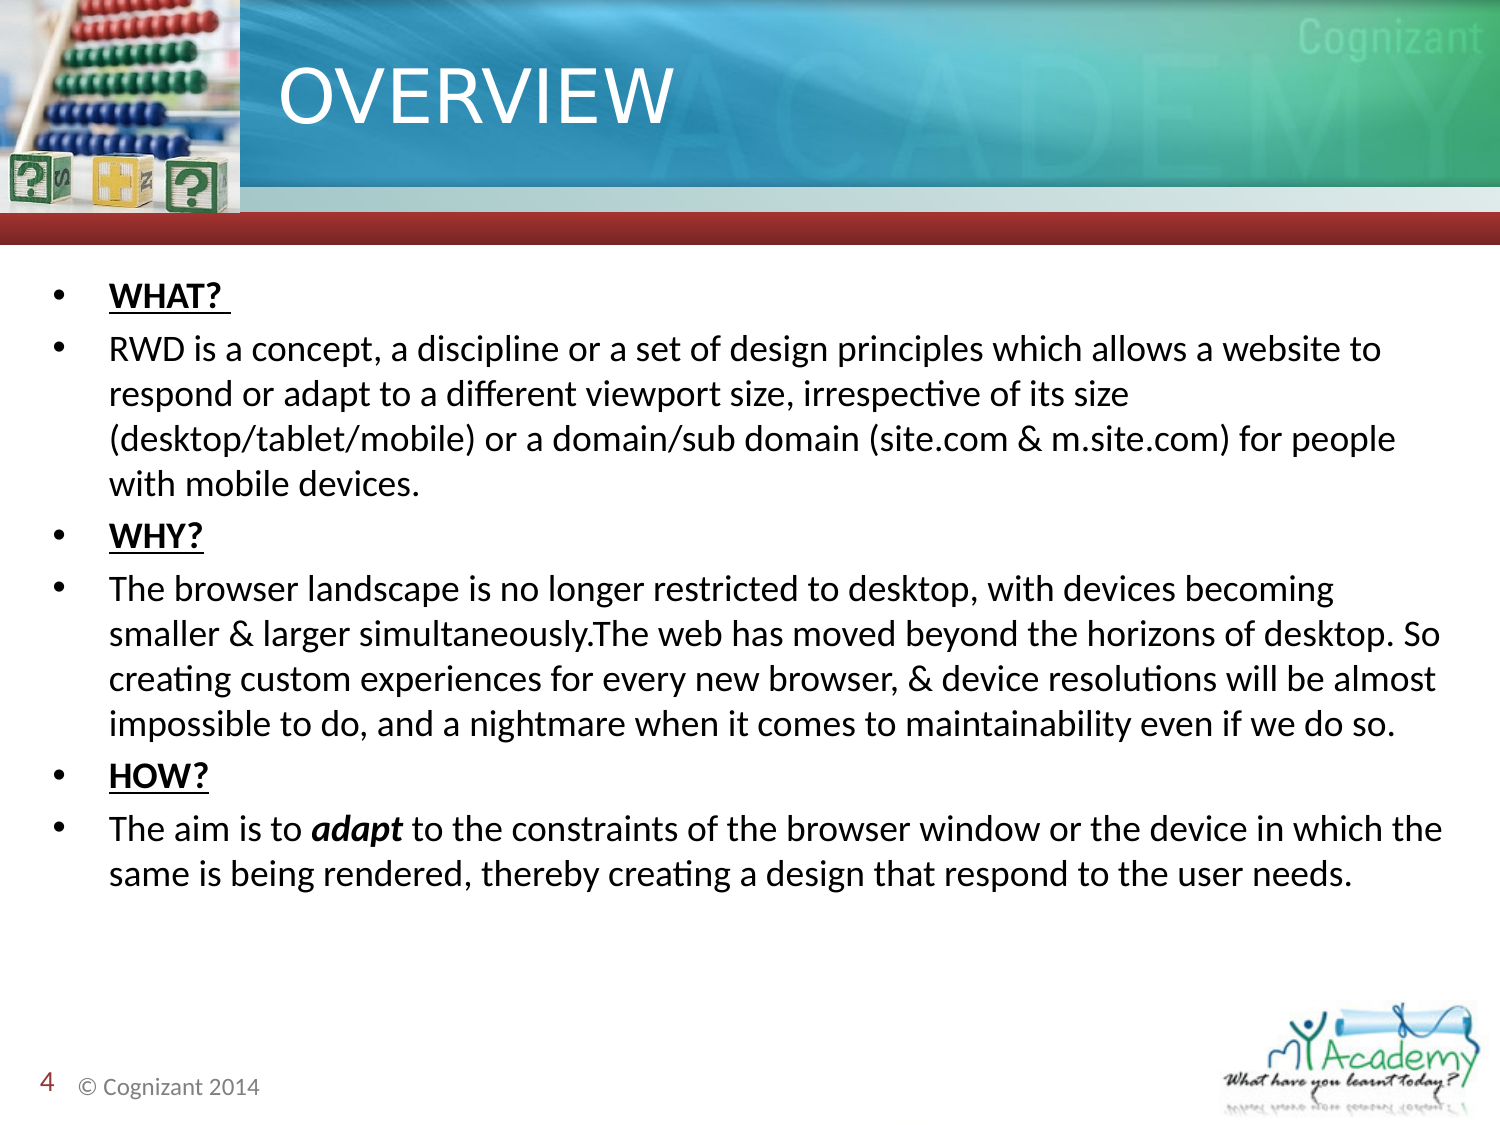

# OVERVIEW
WHAT?
RWD is a concept, a discipline or a set of design principles which allows a website to respond or adapt to a different viewport size, irrespective of its size (desktop/tablet/mobile) or a domain/sub domain (site.com & m.site.com) for people with mobile devices.
WHY?
The browser landscape is no longer restricted to desktop, with devices becoming smaller & larger simultaneously.The web has moved beyond the horizons of desktop. So creating custom experiences for every new browser, & device resolutions will be almost impossible to do, and a nightmare when it comes to maintainability even if we do so.
HOW?
The aim is to adapt to the constraints of the browser window or the device in which the same is being rendered, thereby creating a design that respond to the user needs.
4